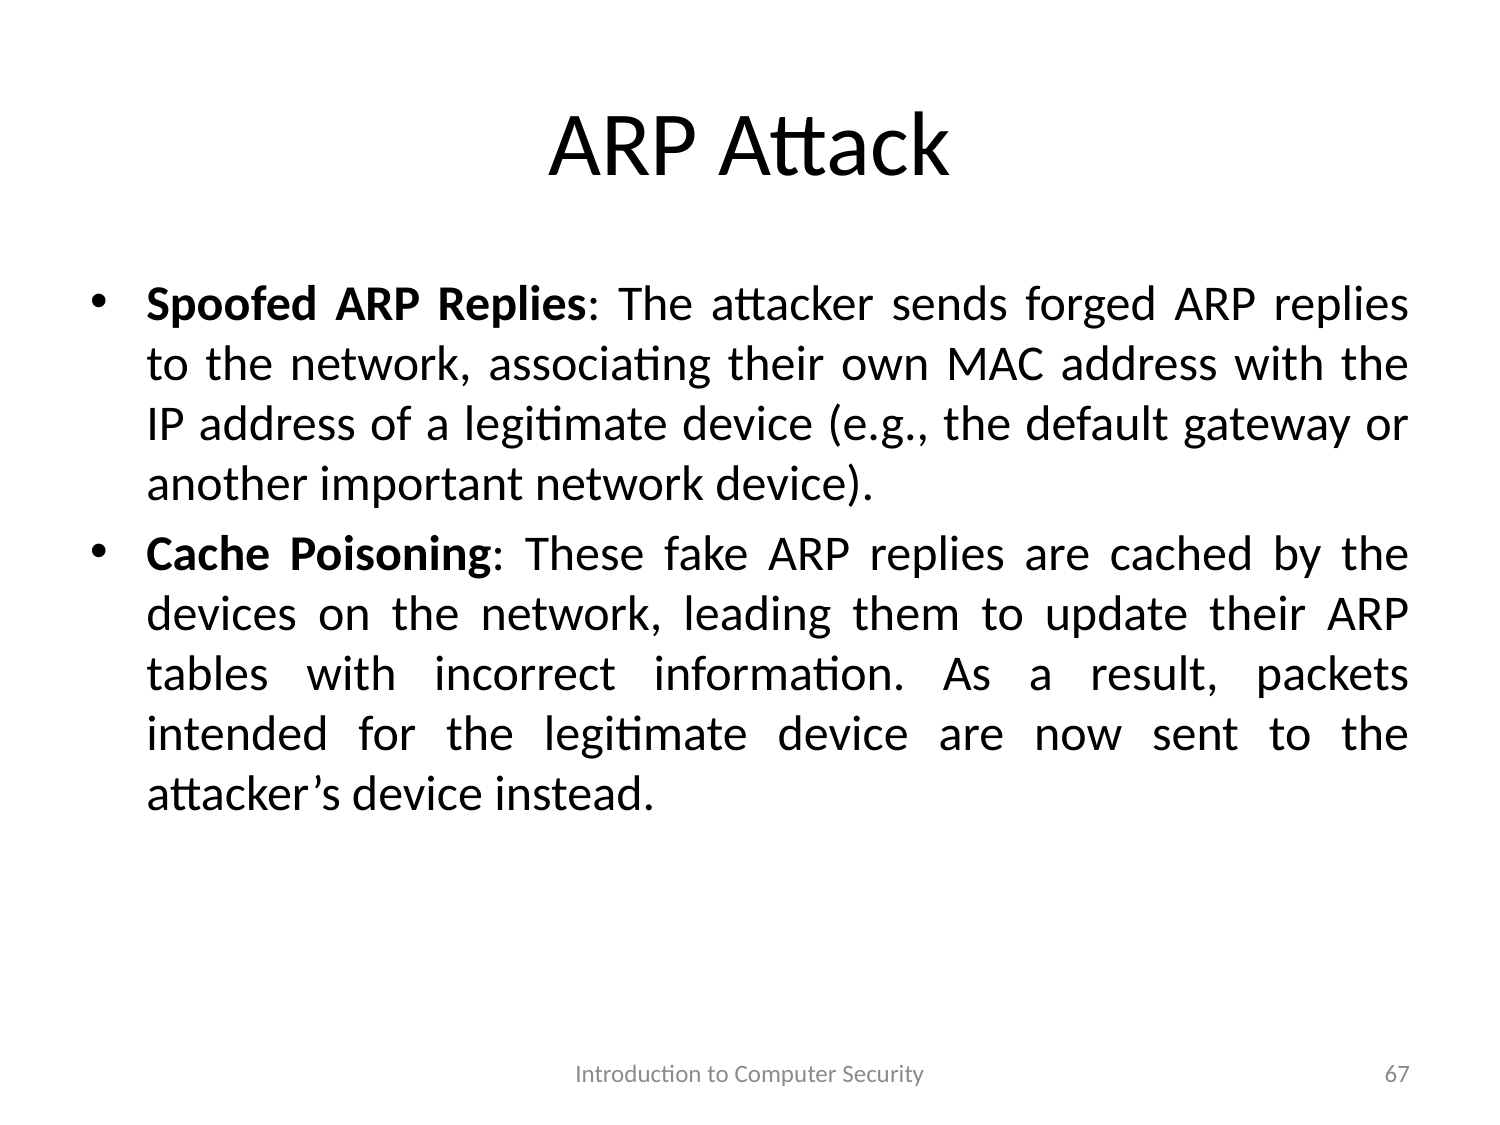

# ARP Attack
Spoofed ARP Replies: The attacker sends forged ARP replies to the network, associating their own MAC address with the IP address of a legitimate device (e.g., the default gateway or another important network device).
Cache Poisoning: These fake ARP replies are cached by the devices on the network, leading them to update their ARP tables with incorrect information. As a result, packets intended for the legitimate device are now sent to the attacker’s device instead.
Introduction to Computer Security
67